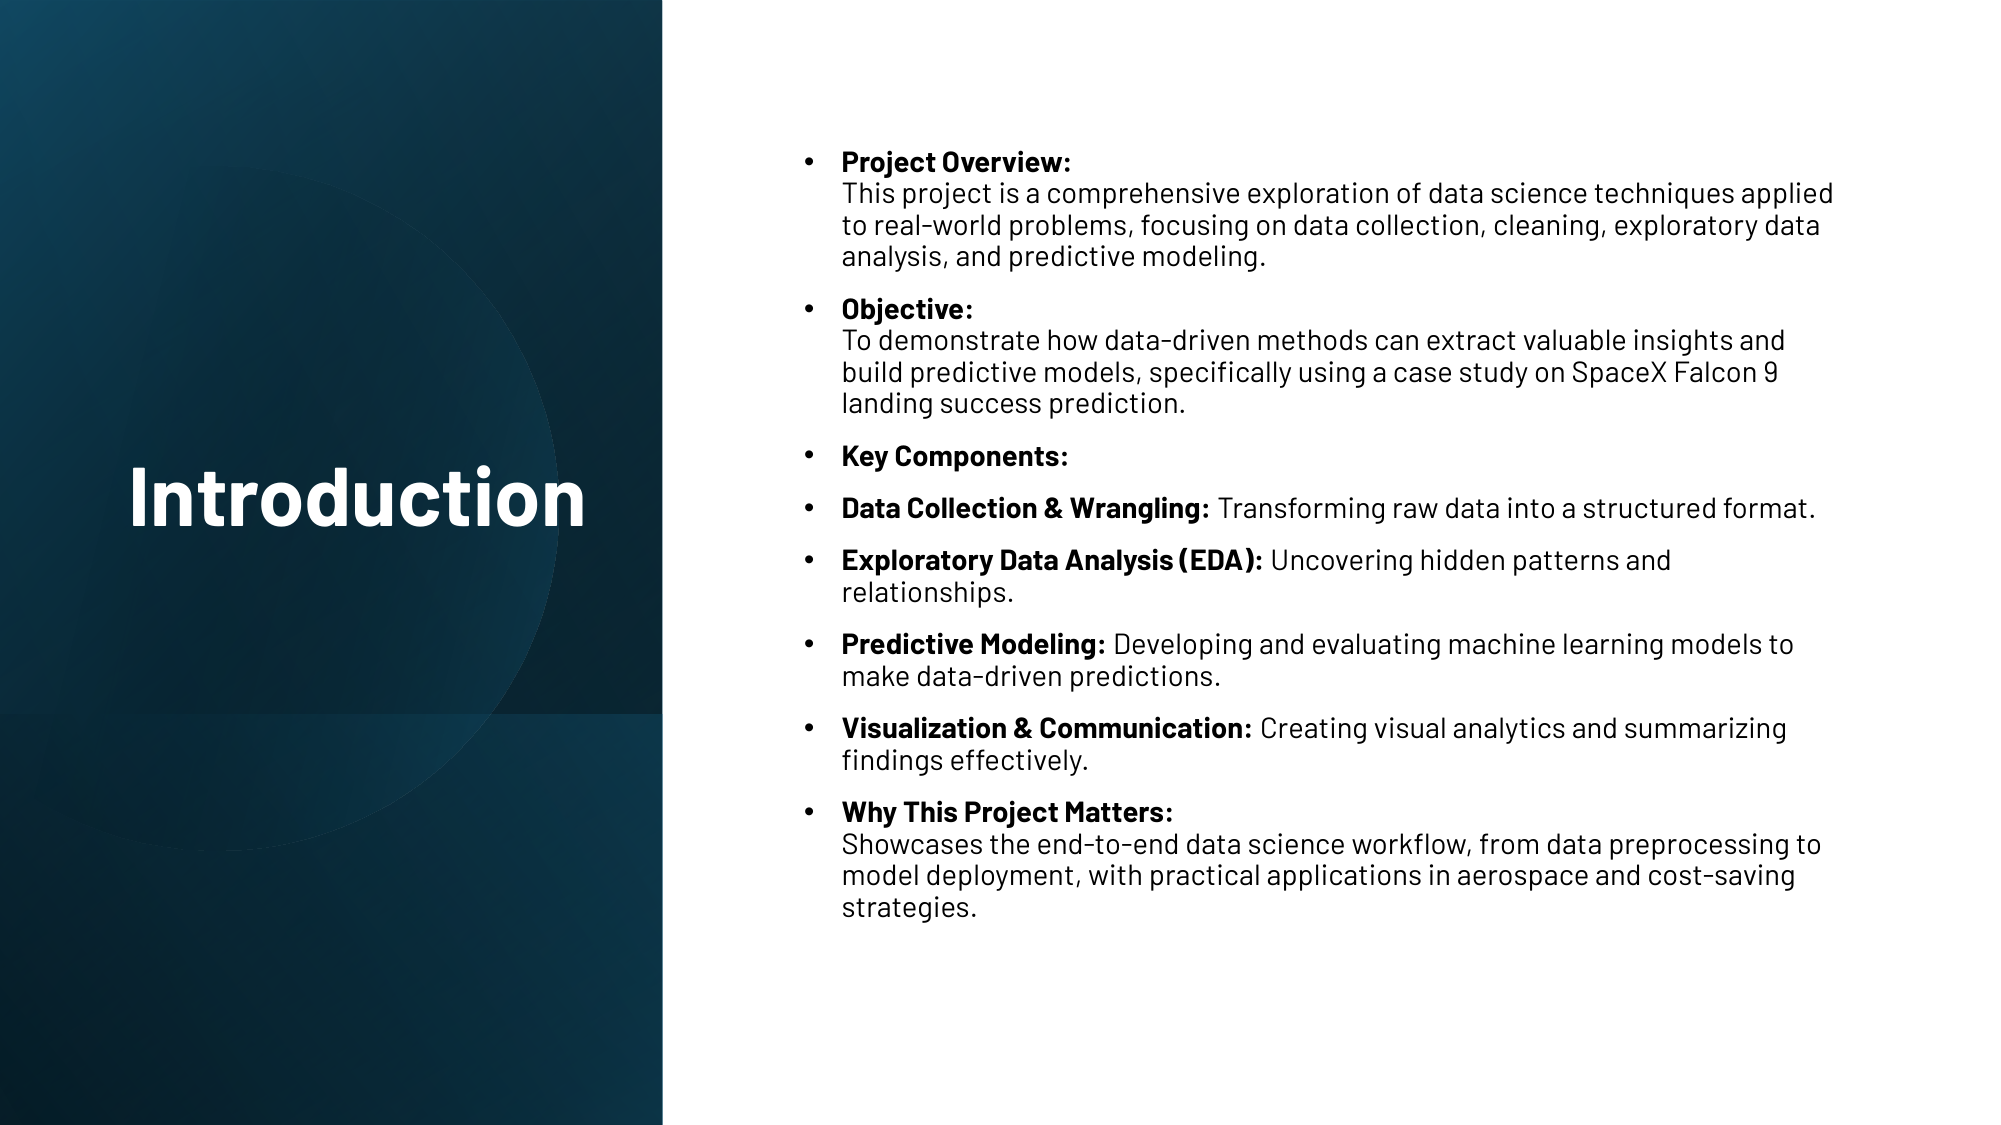

# Introduction
Project Overview:
This project is a comprehensive exploration of data science techniques applied to real-world problems, focusing on data collection, cleaning, exploratory data analysis, and predictive modeling.
Objective:
To demonstrate how data-driven methods can extract valuable insights and build predictive models, specifically using a case study on SpaceX Falcon 9 landing success prediction.
Key Components:
Data Collection & Wrangling: Transforming raw data into a structured format.
Exploratory Data Analysis (EDA): Uncovering hidden patterns and relationships.
Predictive Modeling: Developing and evaluating machine learning models to make data-driven predictions.
Visualization & Communication: Creating visual analytics and summarizing findings effectively.
Why This Project Matters:
Showcases the end-to-end data science workflow, from data preprocessing to model deployment, with practical applications in aerospace and cost-saving strategies.